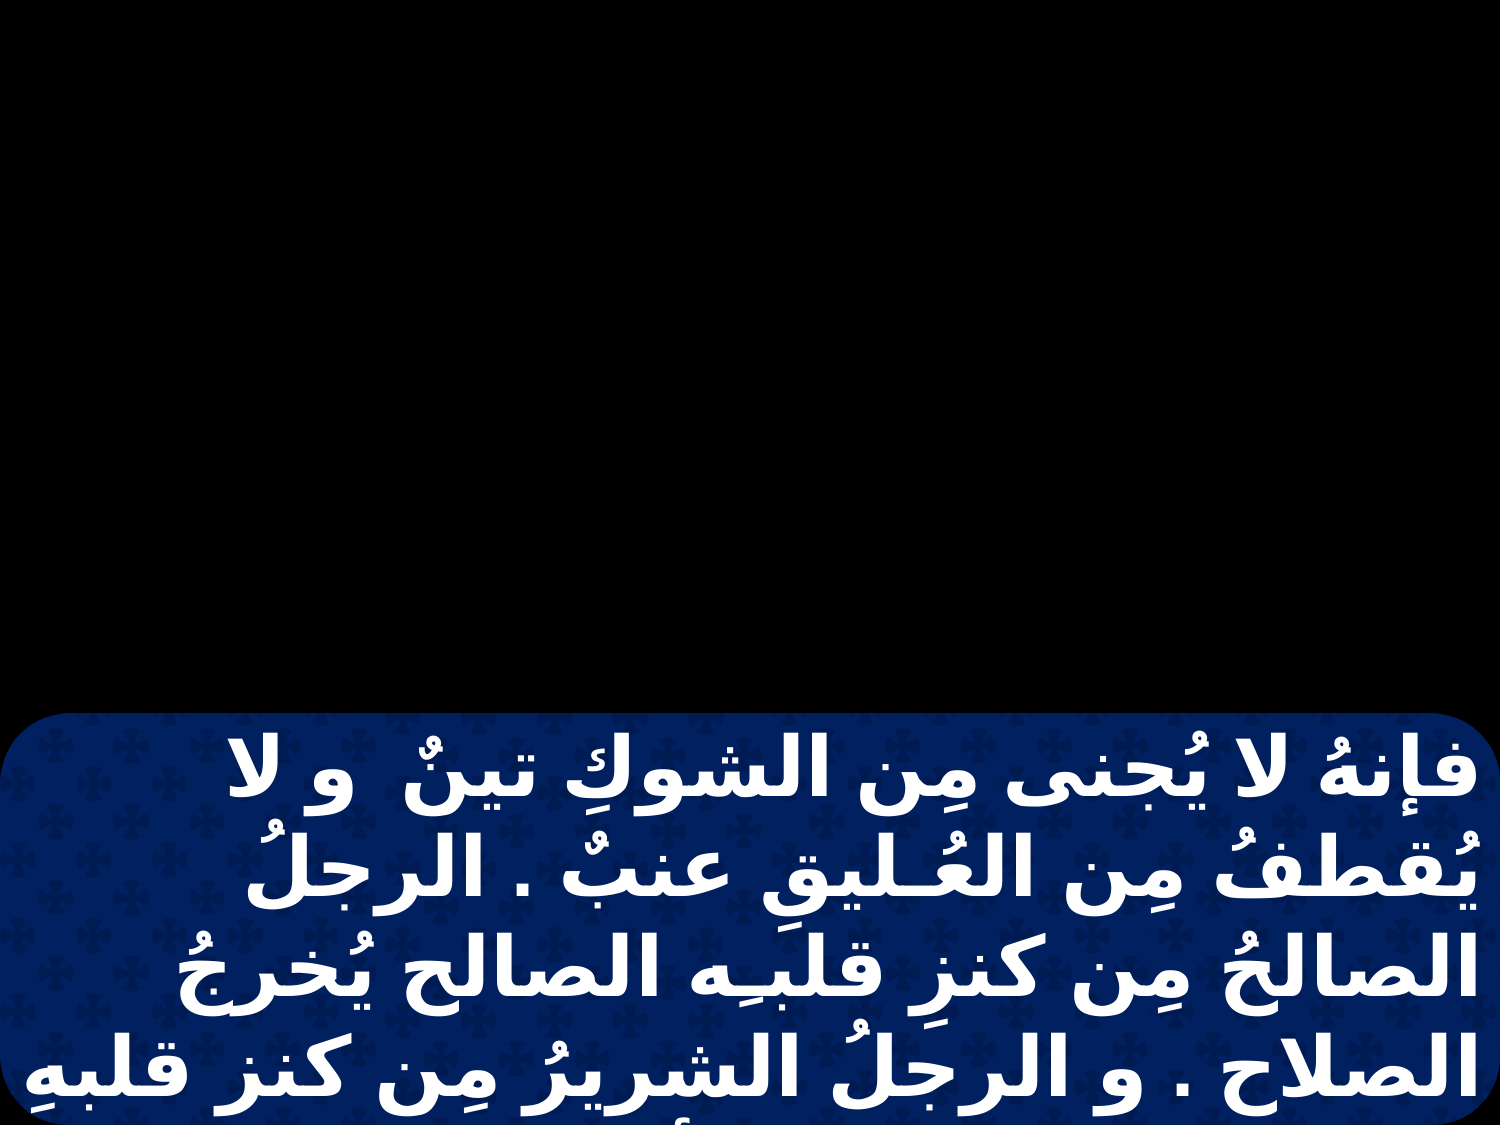

فإنهُ لا يُجنى مِن الشوكِ تينٌ  و لا يُقطفُ مِن العُـليقِ عنبٌ . الرجلُ الصالحُ مِن كنزِ قلبـِه الصالح يُخرجُ الصلاح . و الرجلُ الشريرُ مِن كنز قلبهِ الشريرِ يُخرجُ الشرُ لأنهُ من فضلةِ القلبِ يتكلمُ الفمُ .